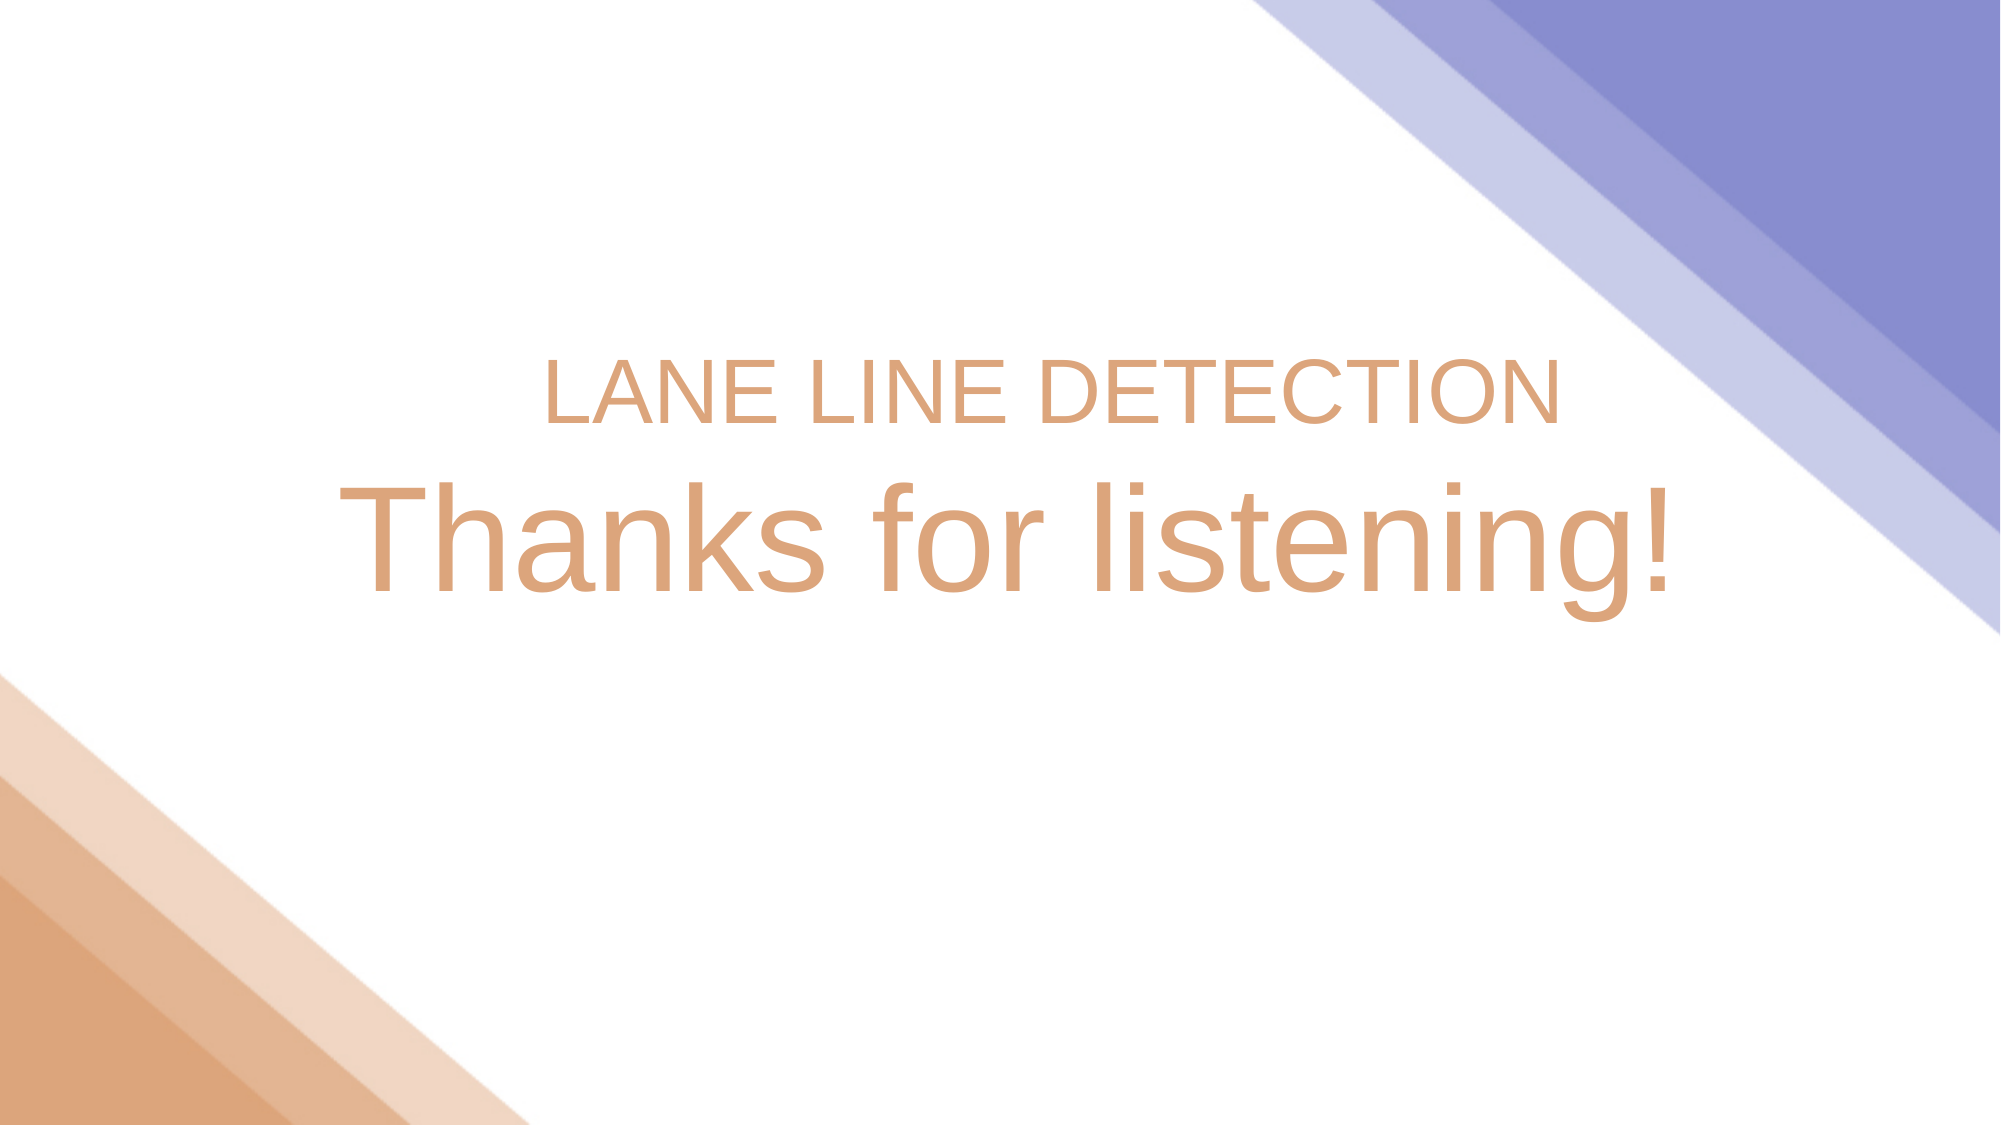

Thanks for listening!
# LANE LINE DETECTION